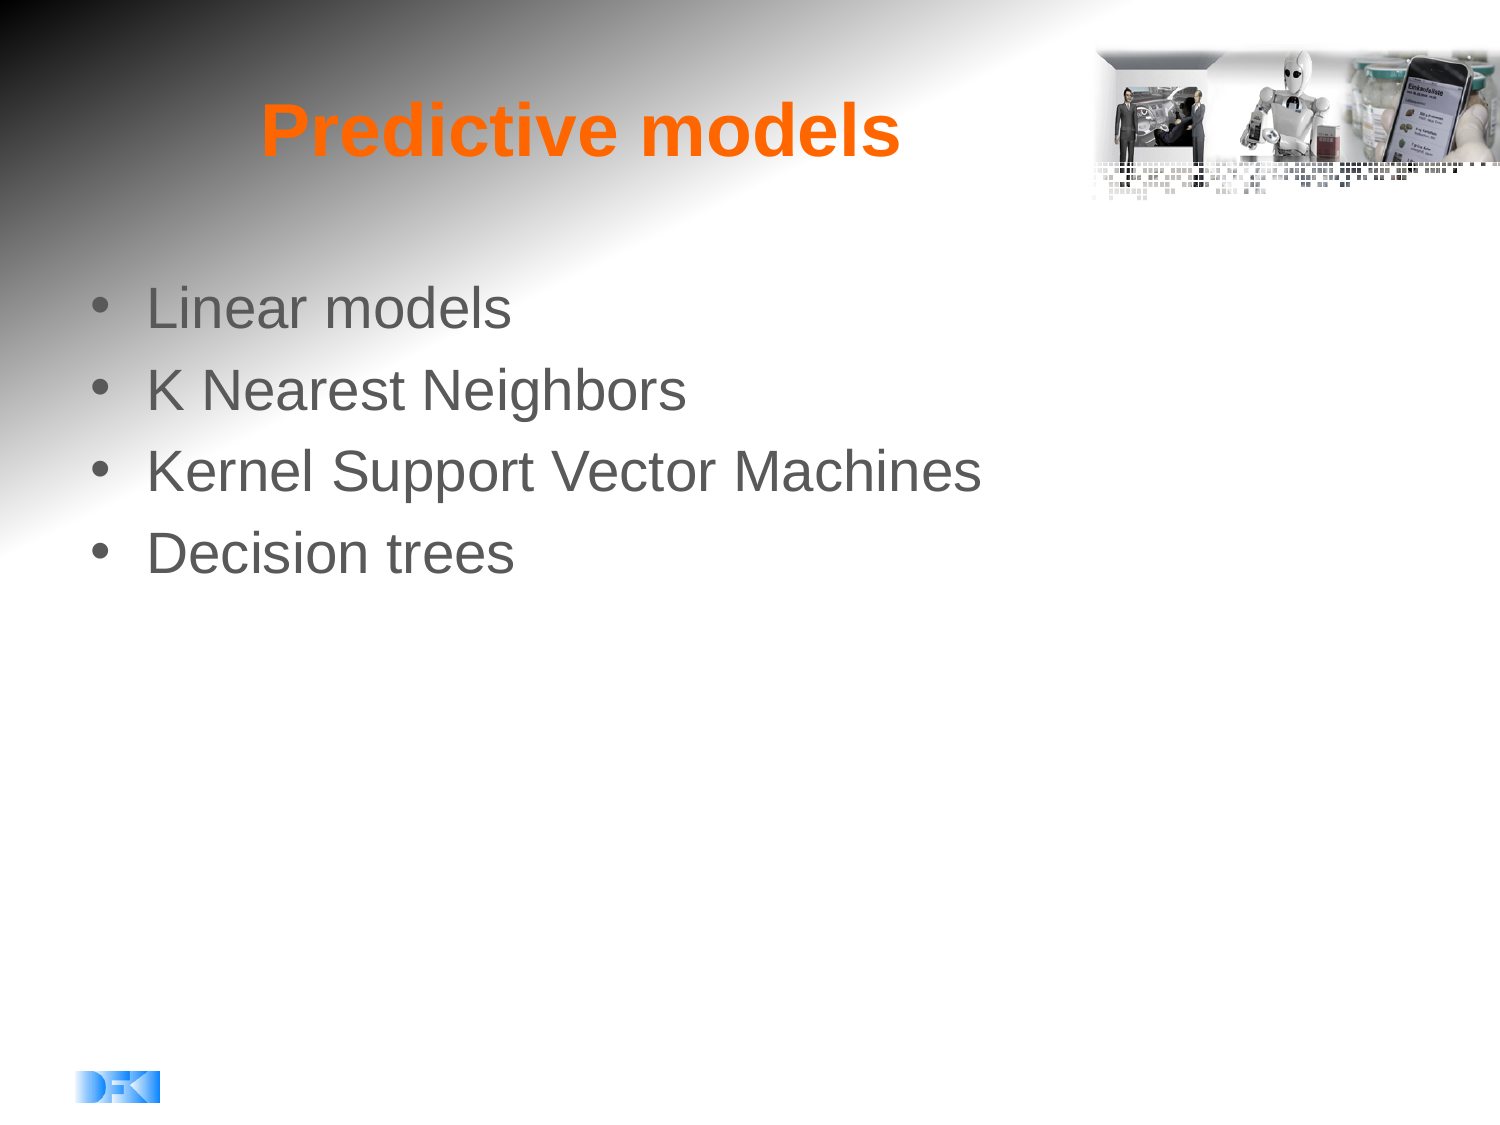

# Predictive models
Linear models
K Nearest Neighbors
Kernel Support Vector Machines
Decision trees